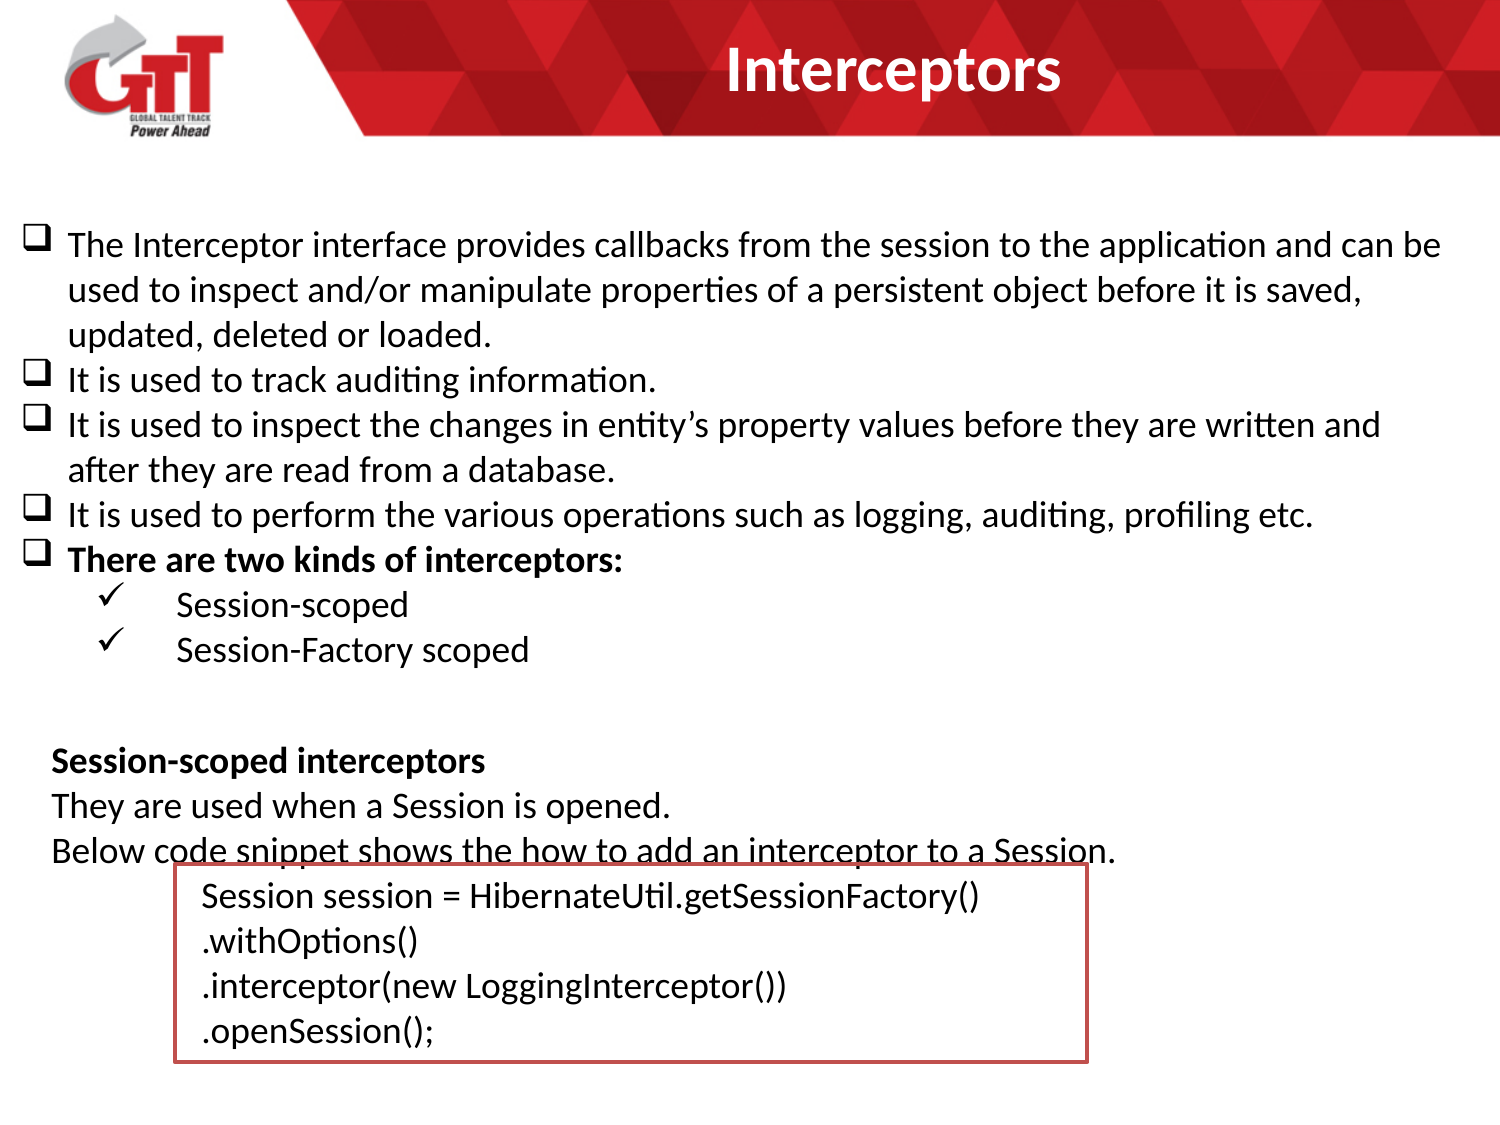

# Interceptors
The Interceptor interface provides callbacks from the session to the application and can be used to inspect and/or manipulate properties of a persistent object before it is saved, updated, deleted or loaded.
It is used to track auditing information.
It is used to inspect the changes in entity’s property values before they are written and after they are read from a database.
It is used to perform the various operations such as logging, auditing, profiling etc.
There are two kinds of interceptors:
    Session-scoped
    Session-Factory scoped

Session-scoped interceptors
They are used when a Session is opened.
Below code snippet shows the how to add an interceptor to a Session.
	Session session = HibernateUtil.getSessionFactory()
	.withOptions()
	.interceptor(new LoggingInterceptor())
	.openSession();